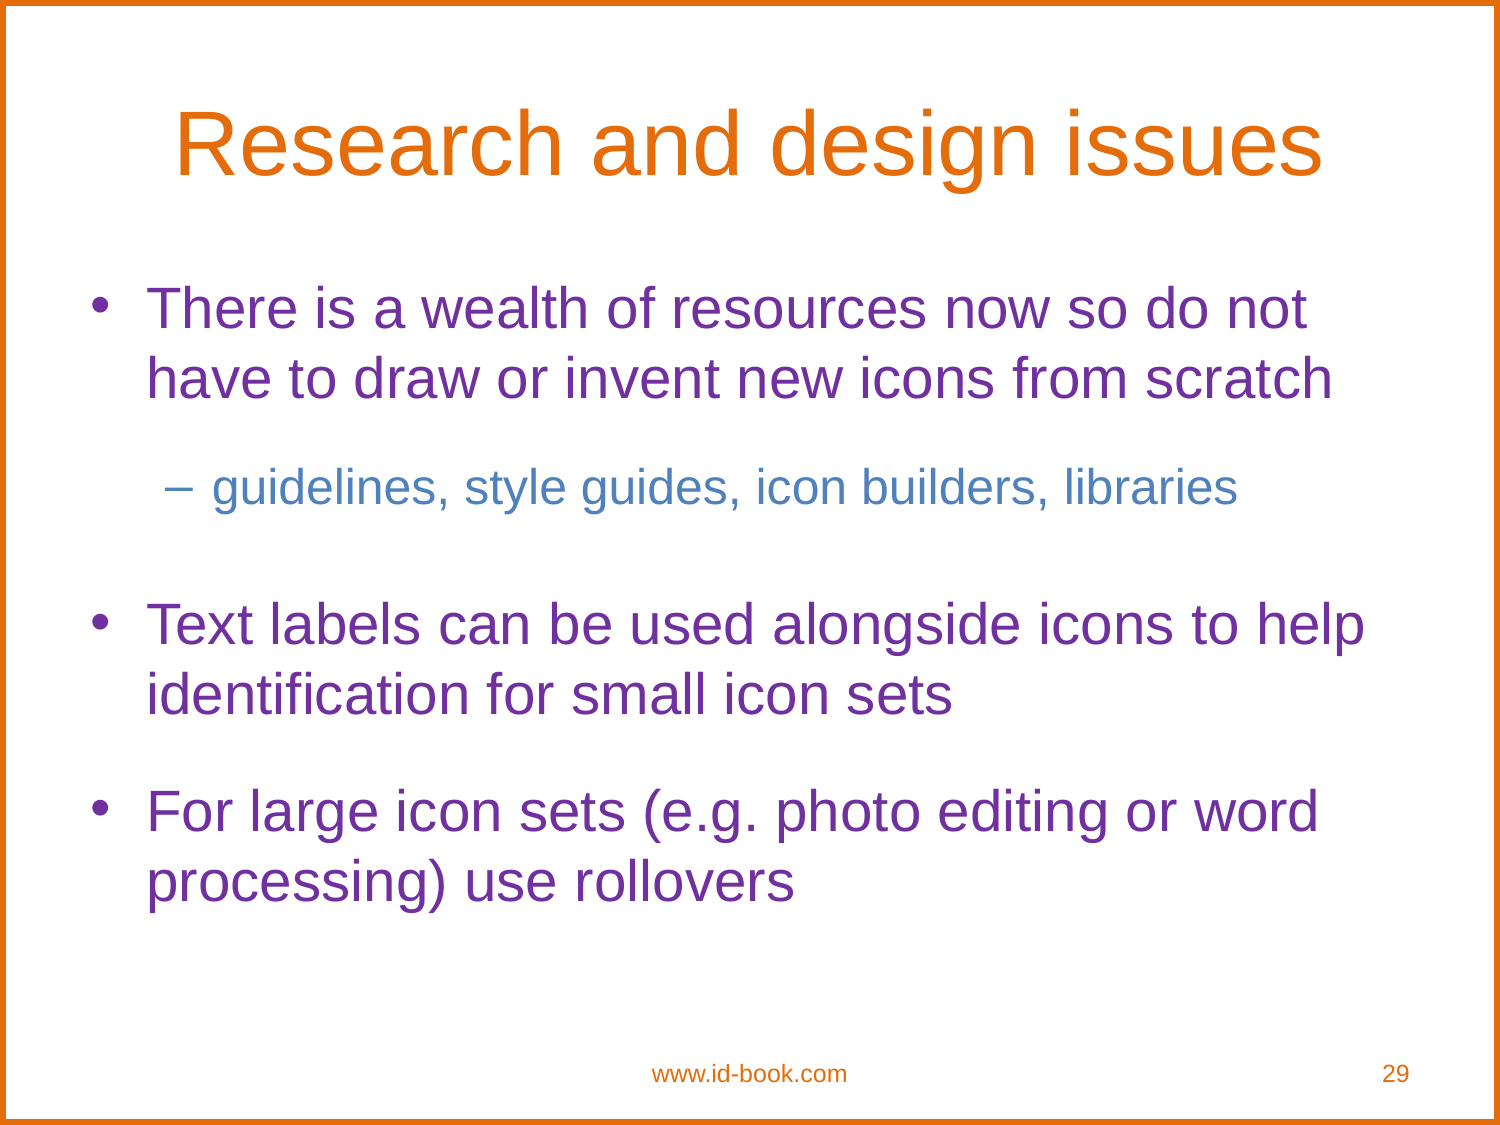

Research and design issues
There is a wealth of resources now so do not have to draw or invent new icons from scratch

guidelines, style guides, icon builders, libraries

Text labels can be used alongside icons to help identification for small icon sets

For large icon sets (e.g. photo editing or word processing) use rollovers
www.id-book.com
29